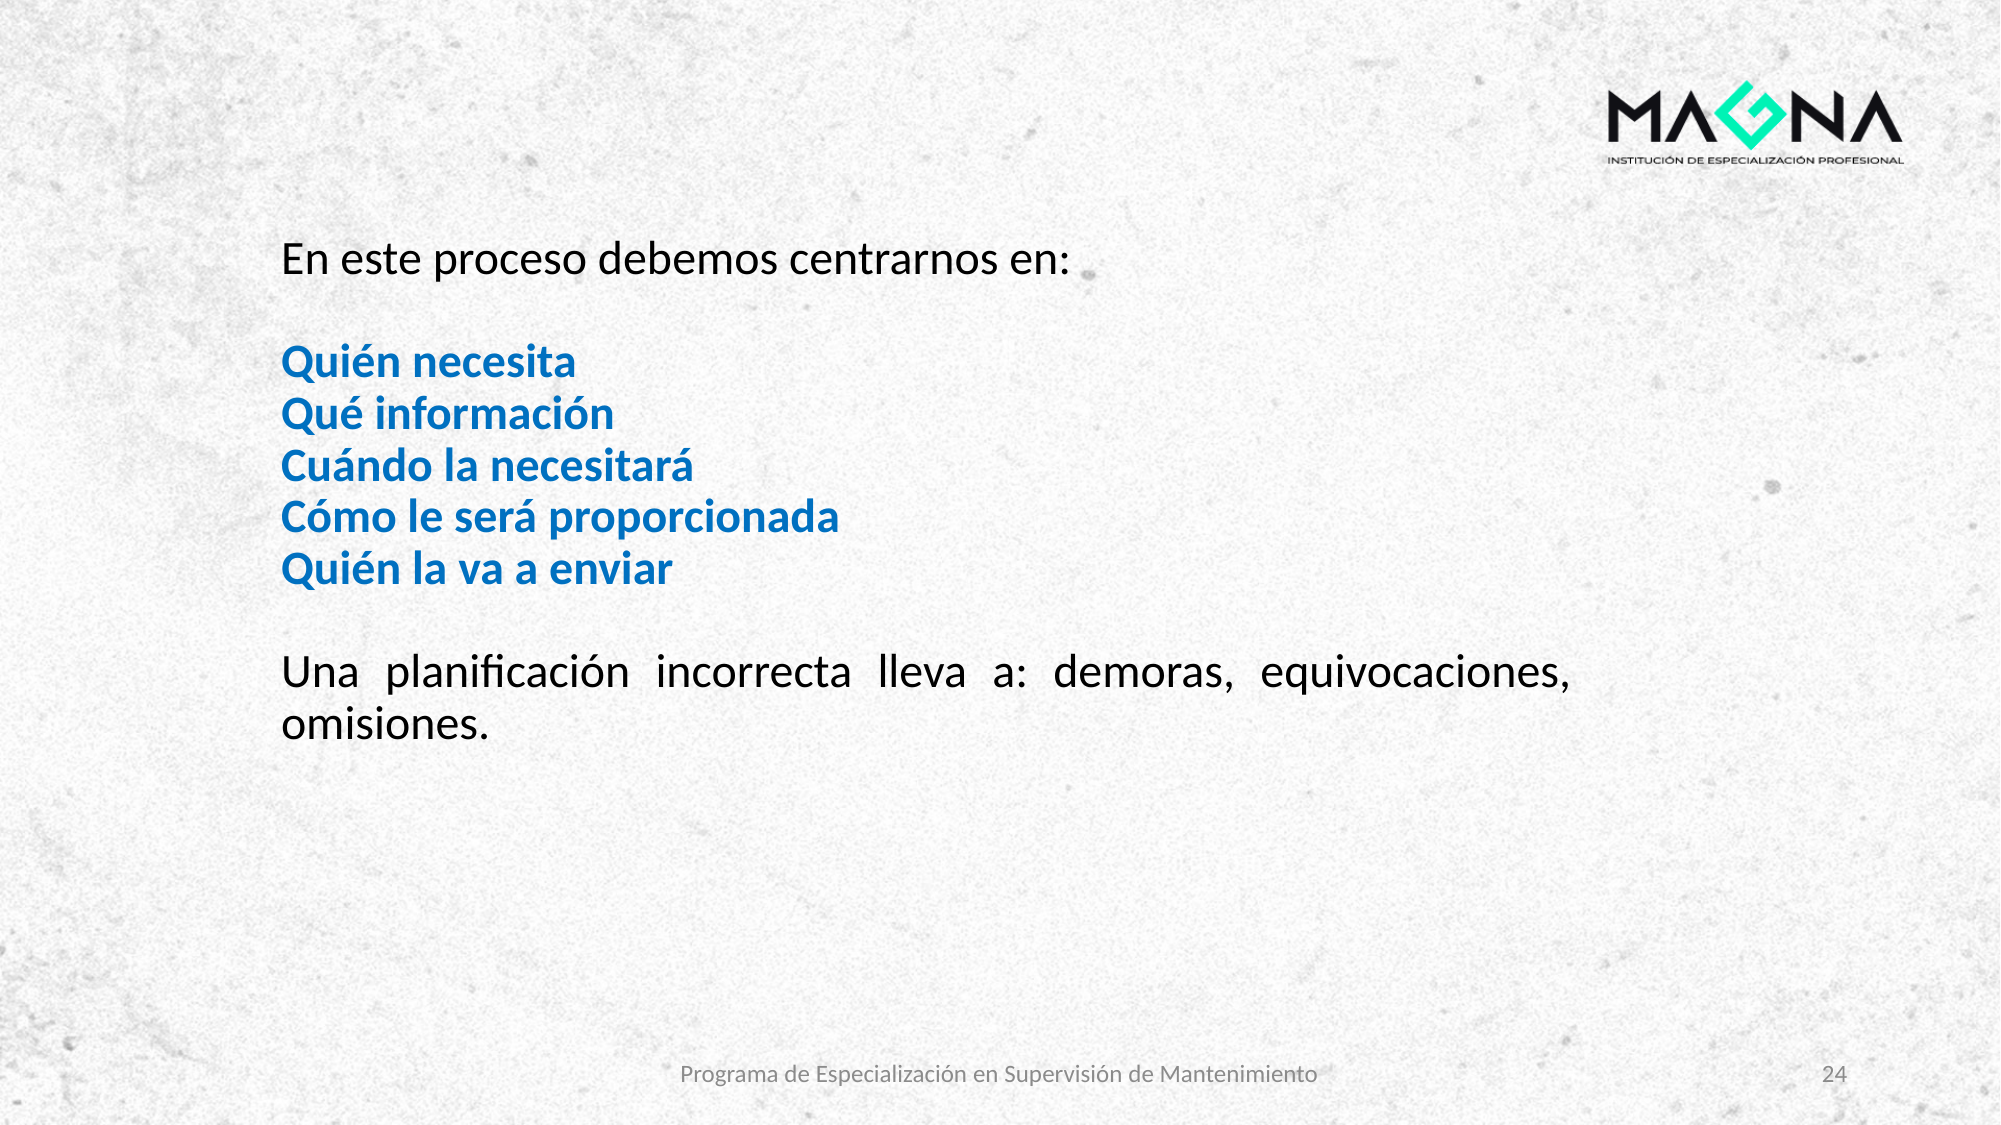

En este proceso debemos centrarnos en:

Quién necesita
Qué información
Cuándo la necesitará
Cómo le será proporcionada
Quién la va a enviar

Una planificación incorrecta lleva a: demoras, equivocaciones, omisiones.
24